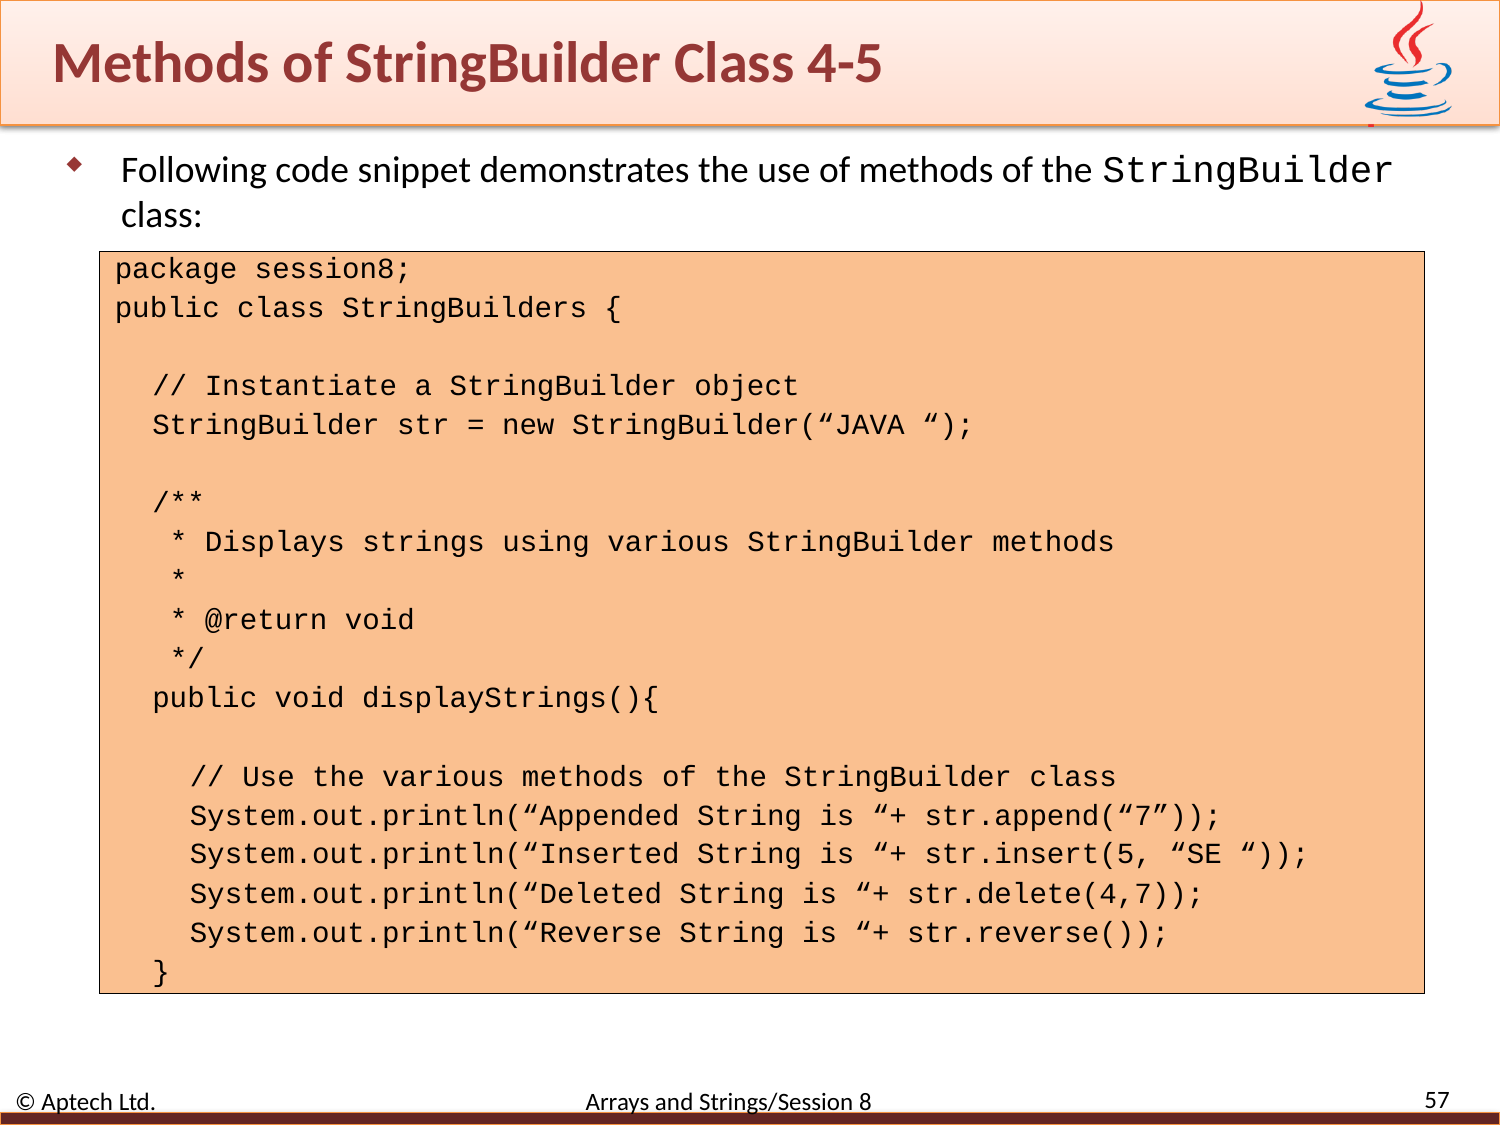

# Methods of StringBuilder Class 4-5
Following code snippet demonstrates the use of methods of the StringBuilder class:
package session8;
public class StringBuilders {

// Instantiate a StringBuilder object
StringBuilder str = new StringBuilder(“JAVA “);

/**
 * Displays strings using various StringBuilder methods
 *
 * @return void
 */
public void displayStrings(){

// Use the various methods of the StringBuilder class
System.out.println(“Appended String is “+ str.append(“7”));
System.out.println(“Inserted String is “+ str.insert(5, “SE “));
System.out.println(“Deleted String is “+ str.delete(4,7));
System.out.println(“Reverse String is “+ str.reverse());
}
57
© Aptech Ltd.                                                                           Arrays and Strings/Session 8